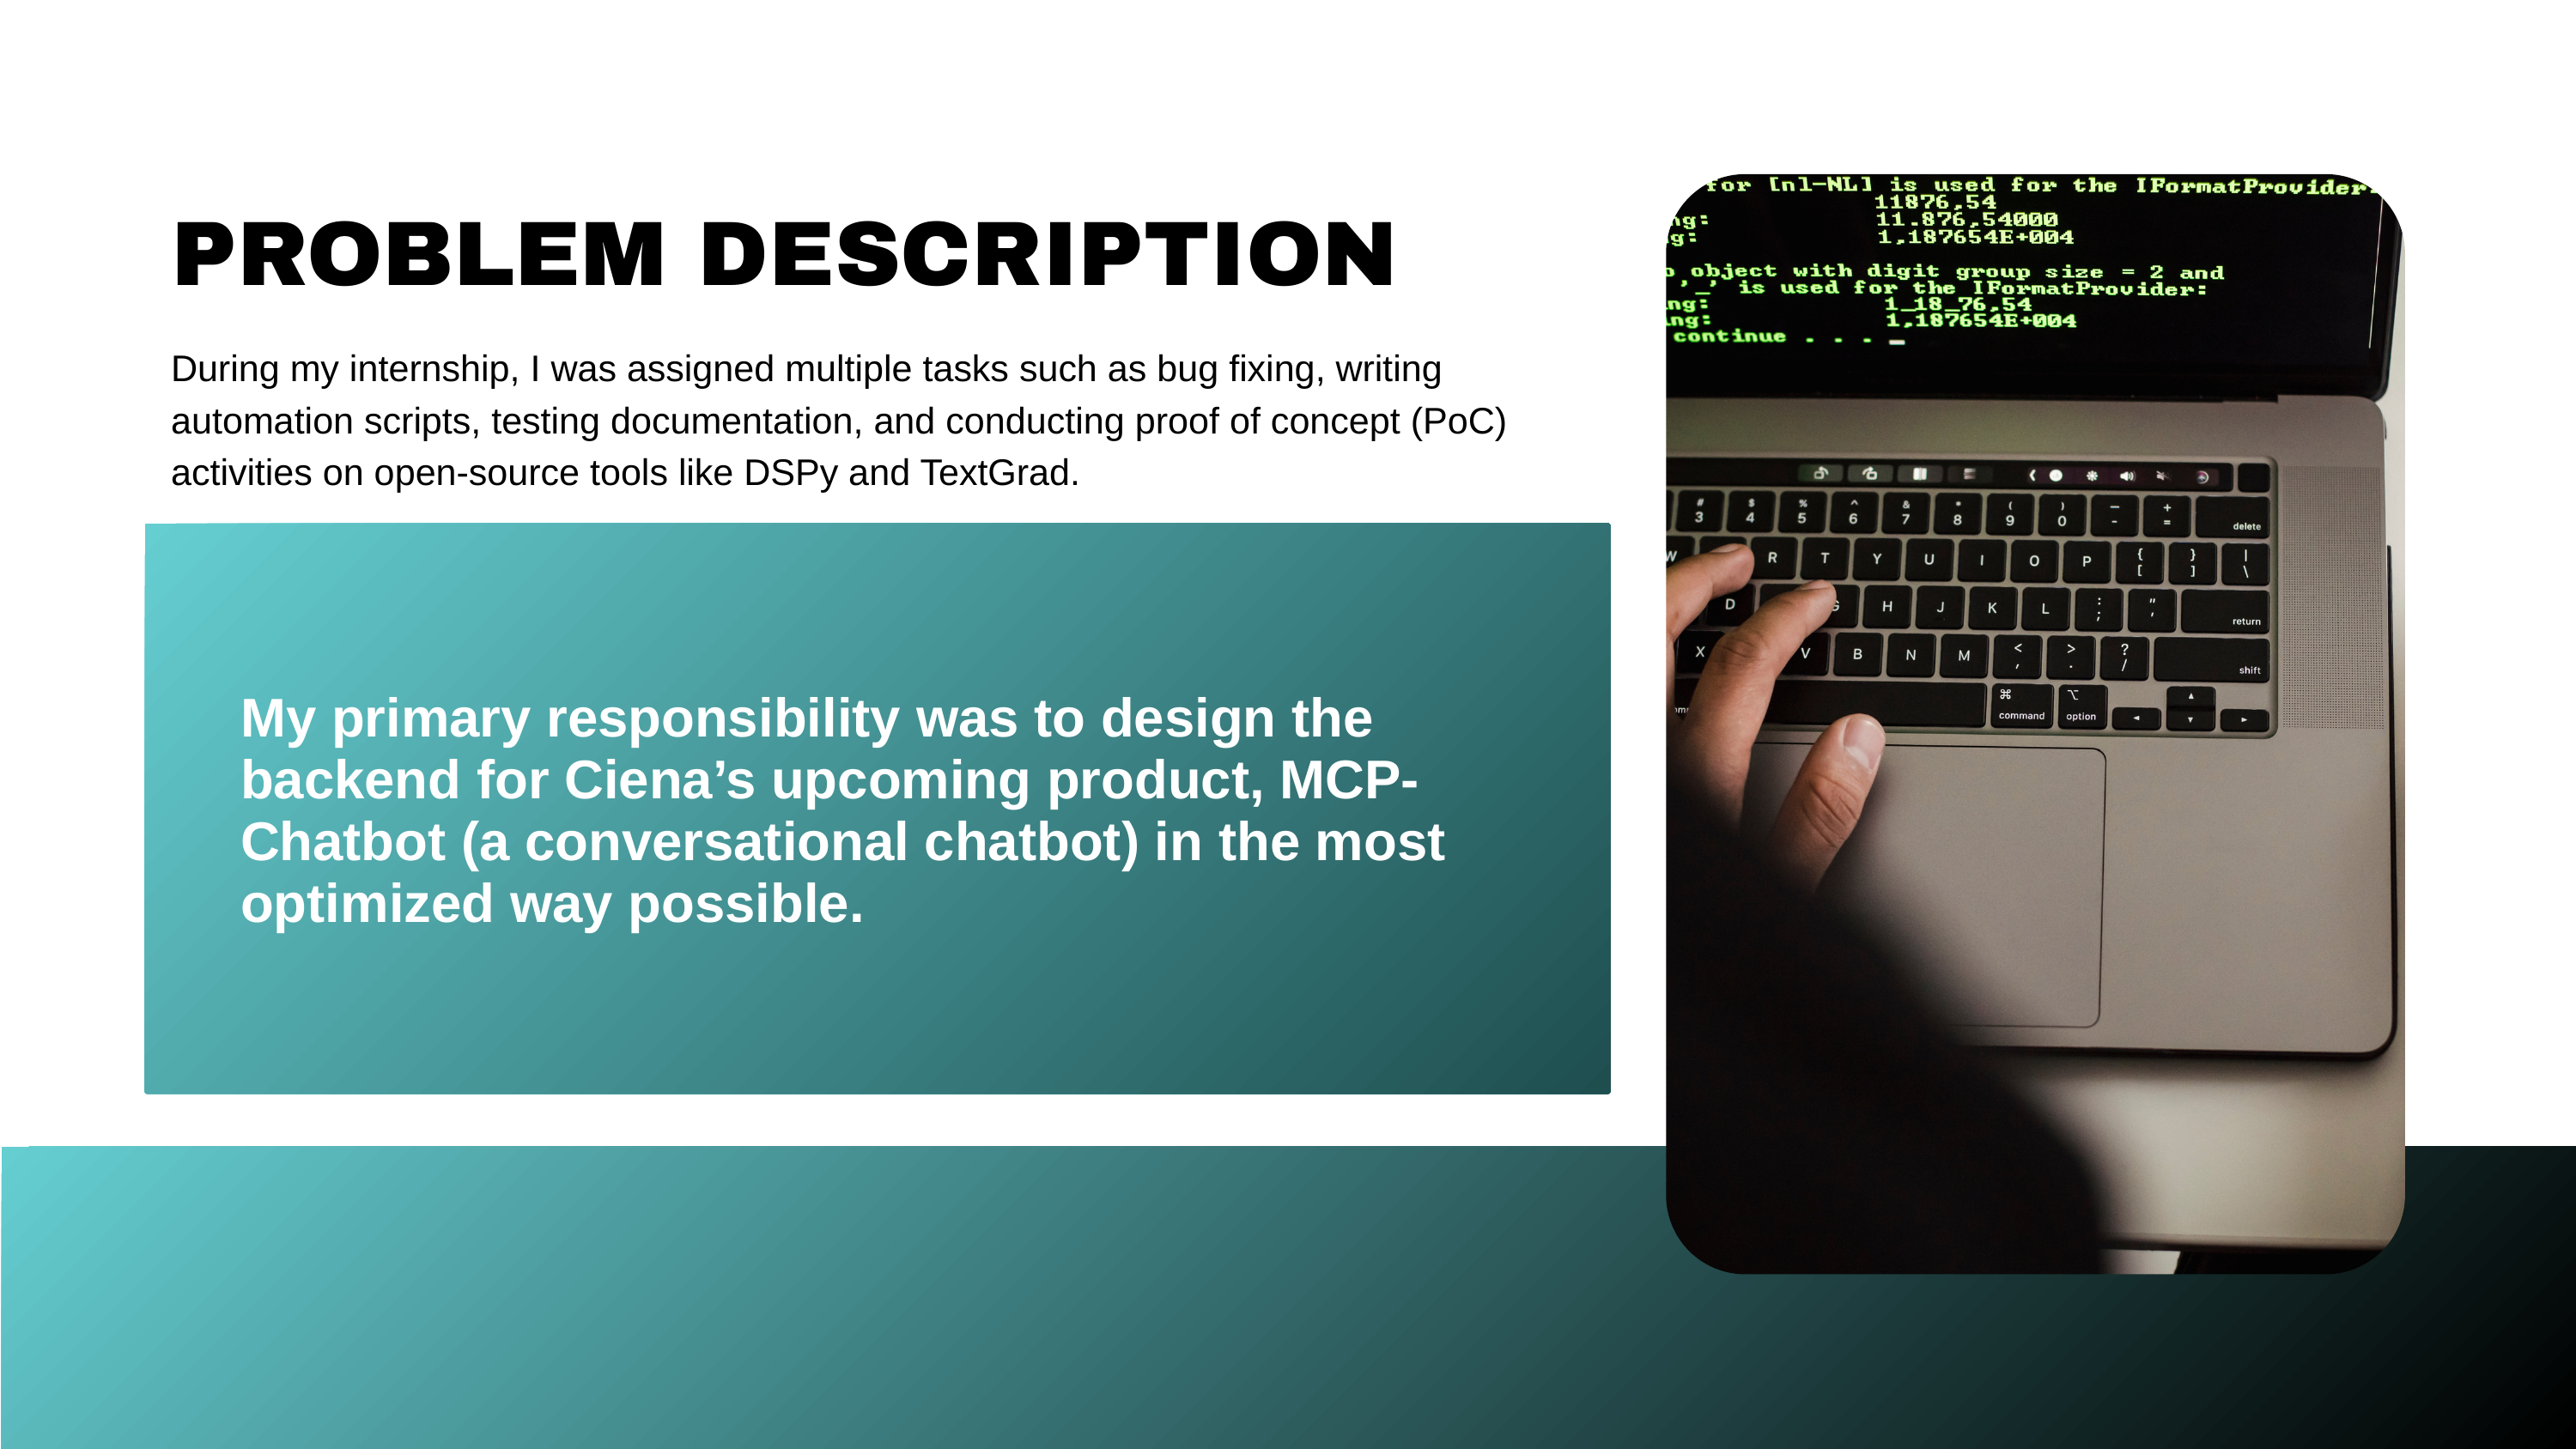

PROBLEM DESCRIPTION
During my internship, I was assigned multiple tasks such as bug fixing, writing automation scripts, testing documentation, and conducting proof of concept (PoC) activities on open-source tools like DSPy and TextGrad.

My primary responsibility was to design the backend for Ciena’s upcoming product, MCP-Chatbot (a conversational chatbot) in the most optimized way possible.